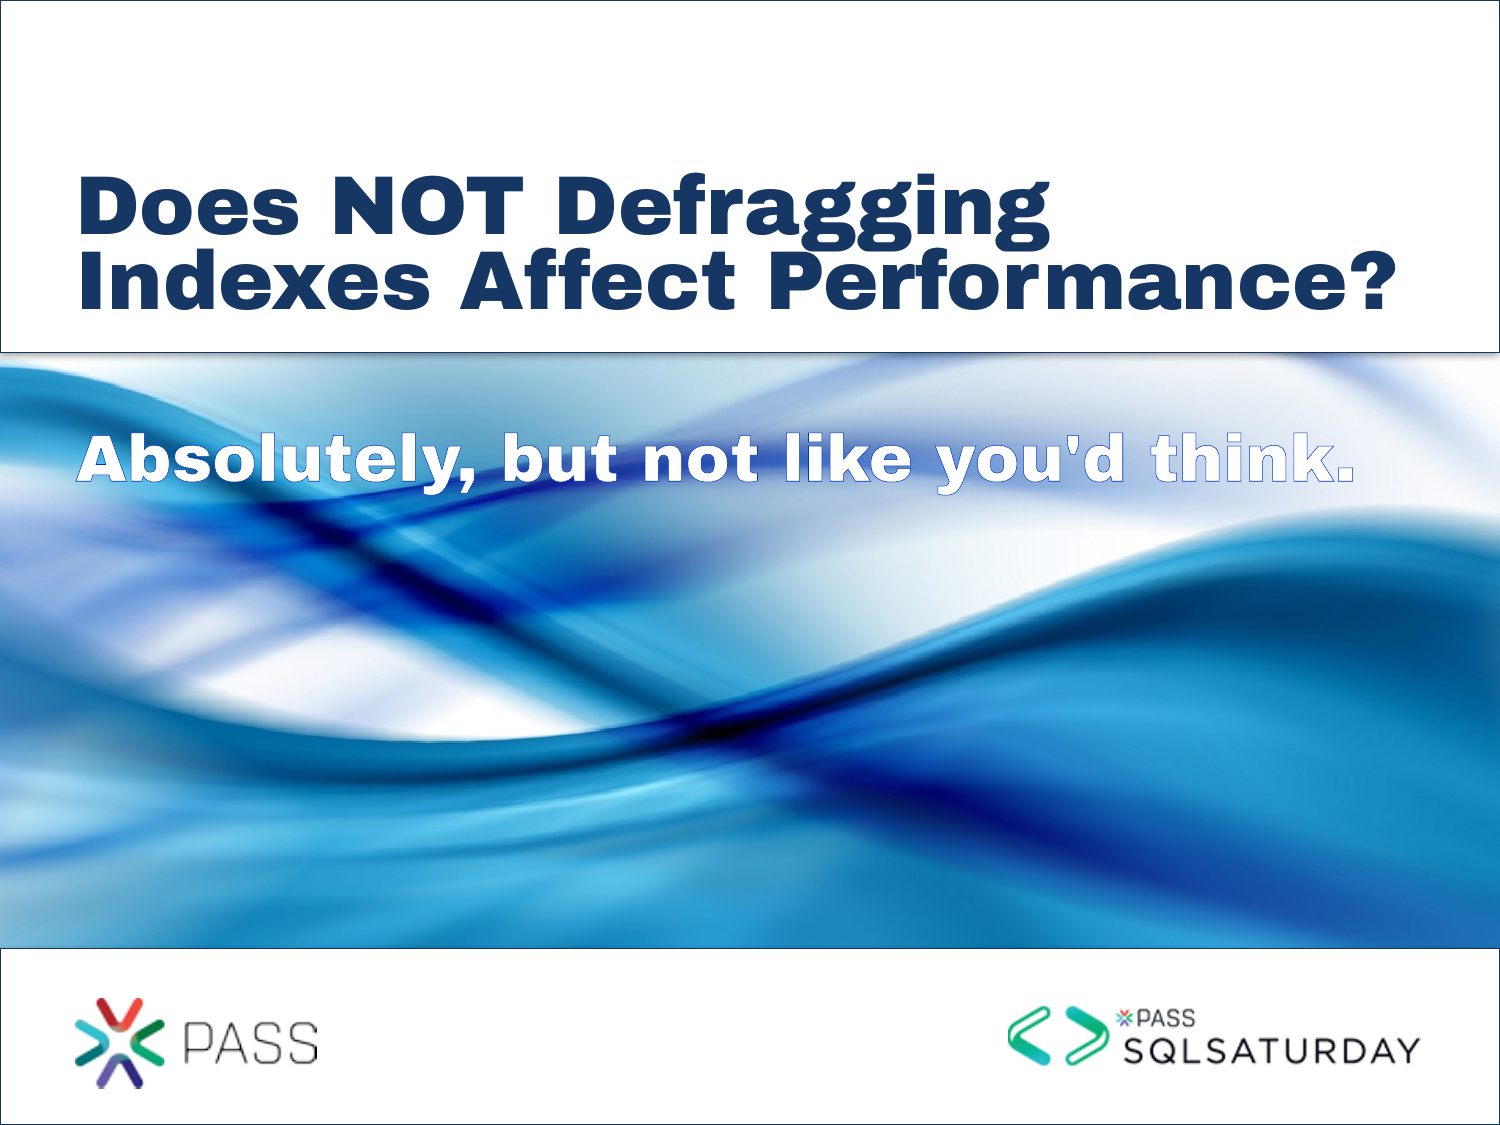

# Does NOT Defragging Indexes Affect Performance?
Absolutely, but not like you'd think.